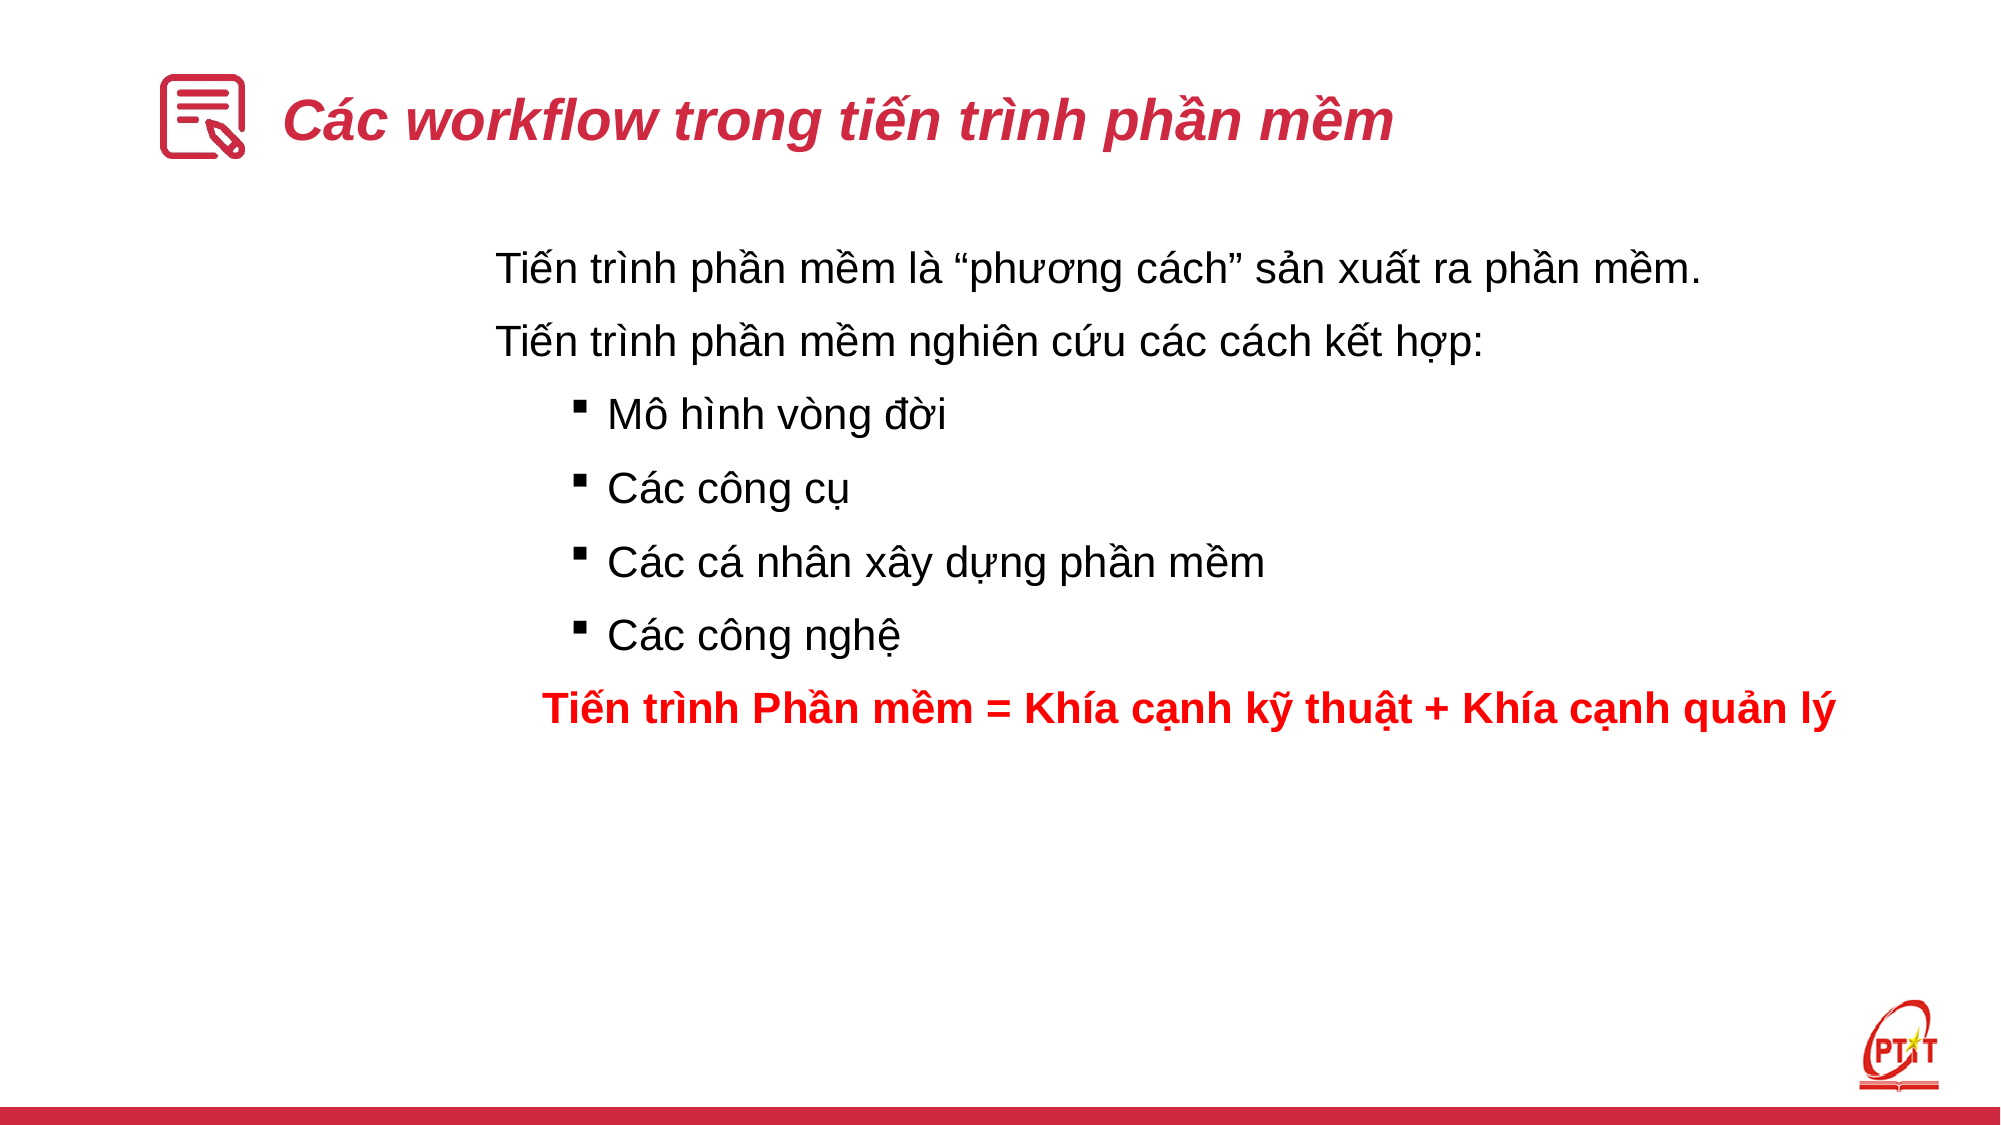

# Các workflow trong tiến trình phần mềm
Tiến trình phần mềm là “phương cách” sản xuất ra phần mềm.
Tiến trình phần mềm nghiên cứu các cách kết hợp:
Mô hình vòng đời
Các công cụ
Các cá nhân xây dựng phần mềm
Các công nghệ
Tiến trình Phần mềm = Khía cạnh kỹ thuật + Khía cạnh quản lý